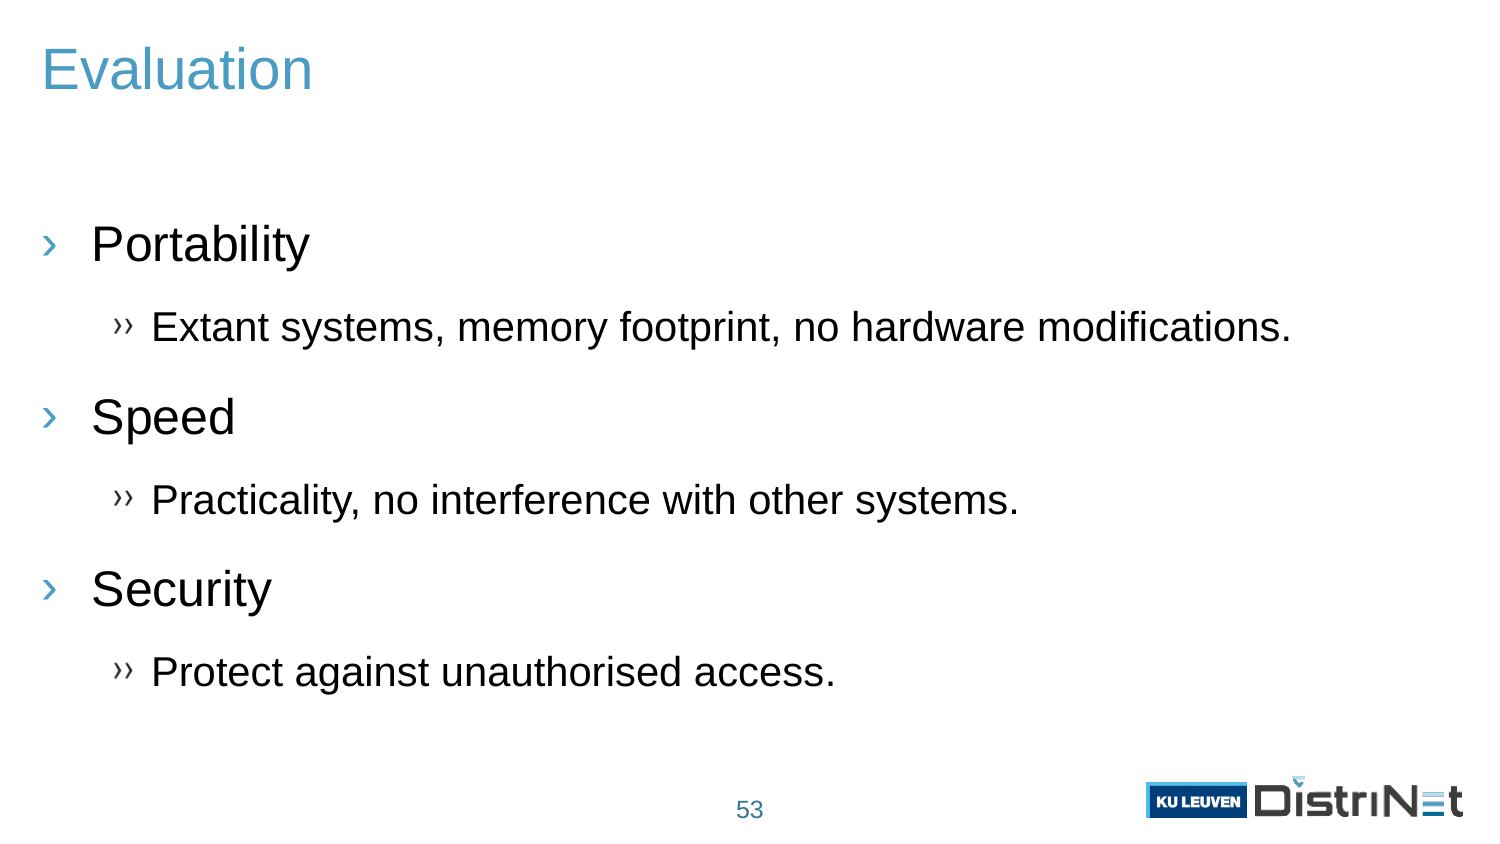

# Evaluation
Portability
Extant systems, memory footprint, no hardware modifications.
Speed
Practicality, no interference with other systems.
Security
Protect against unauthorised access.
53